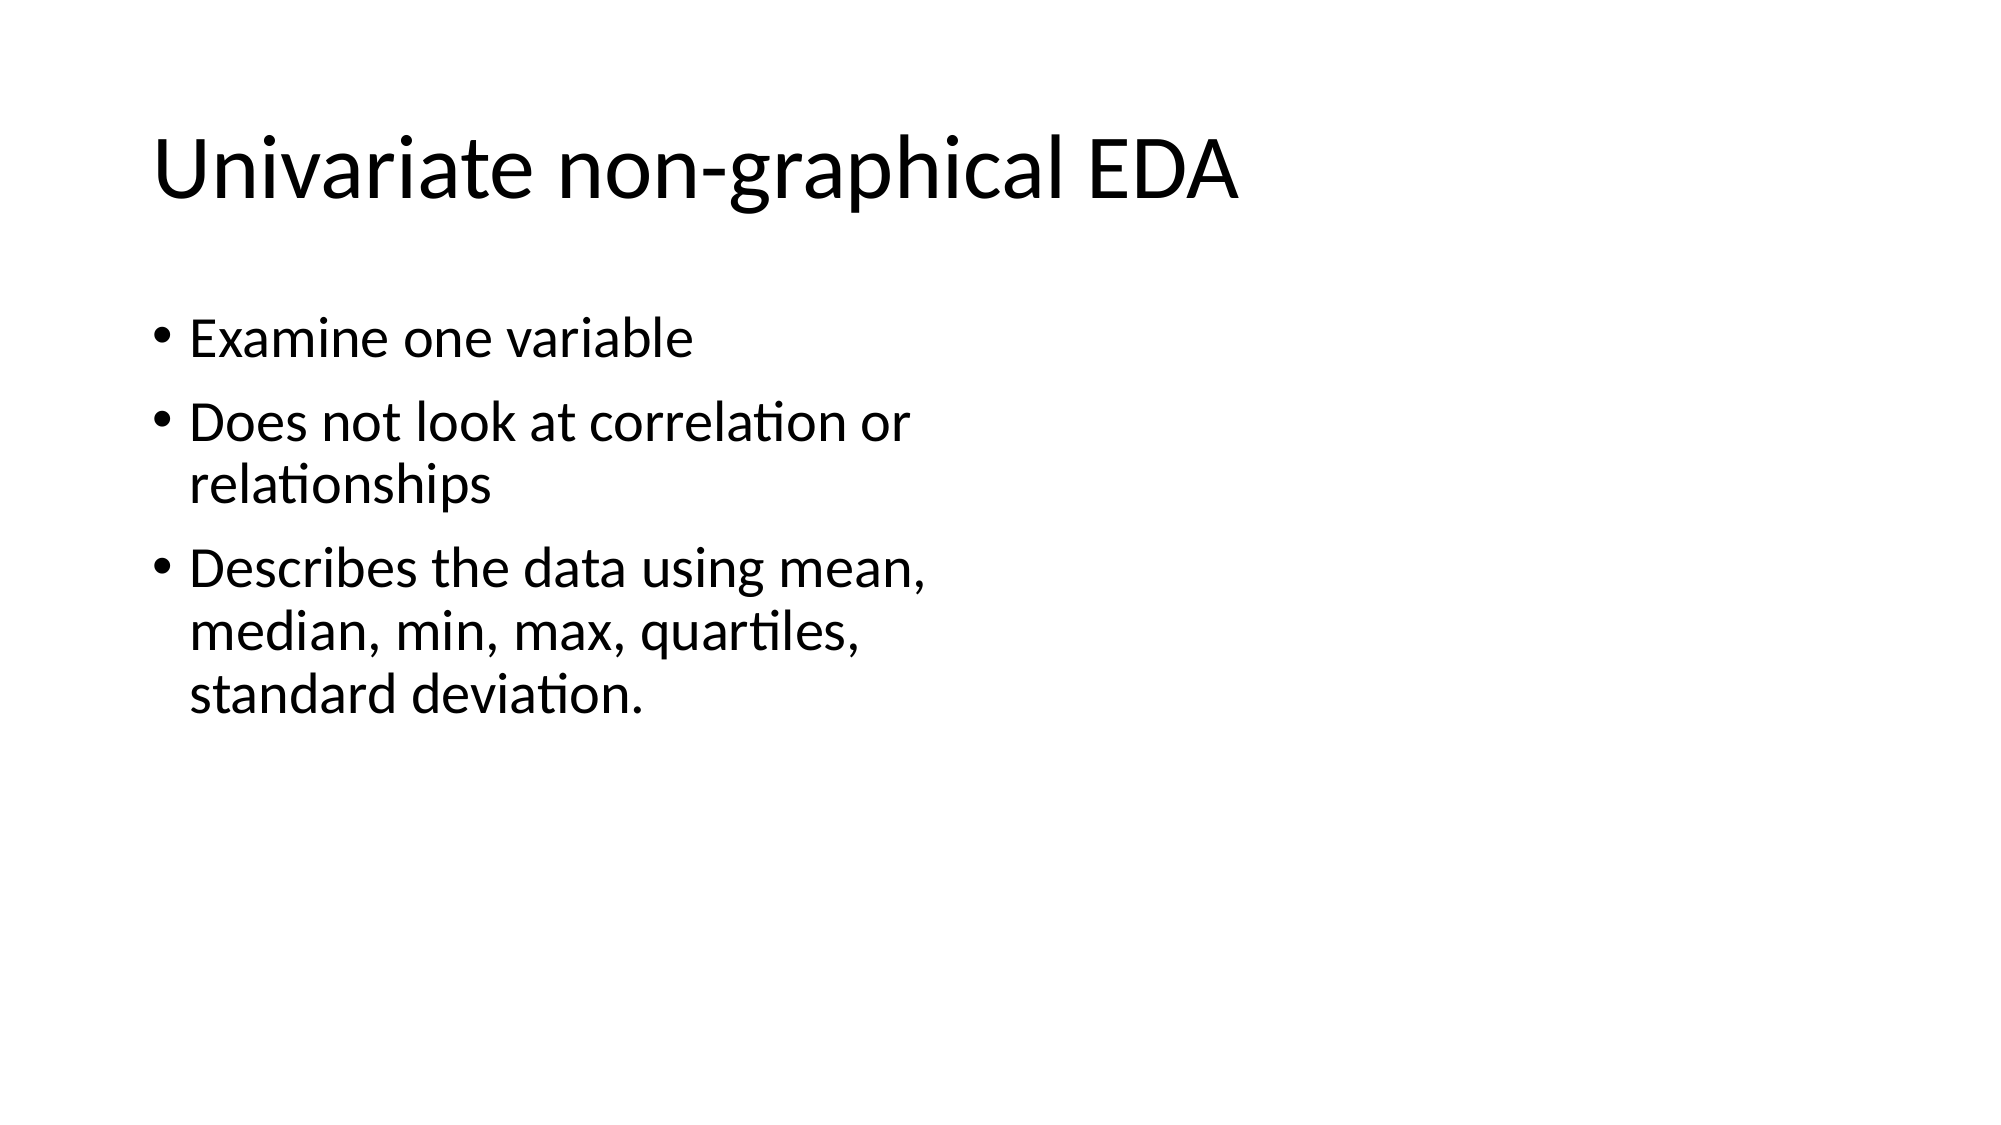

# Univariate non-graphical EDA
Examine one variable
Does not look at correlation or relationships
Describes the data using mean, median, min, max, quartiles, standard deviation.